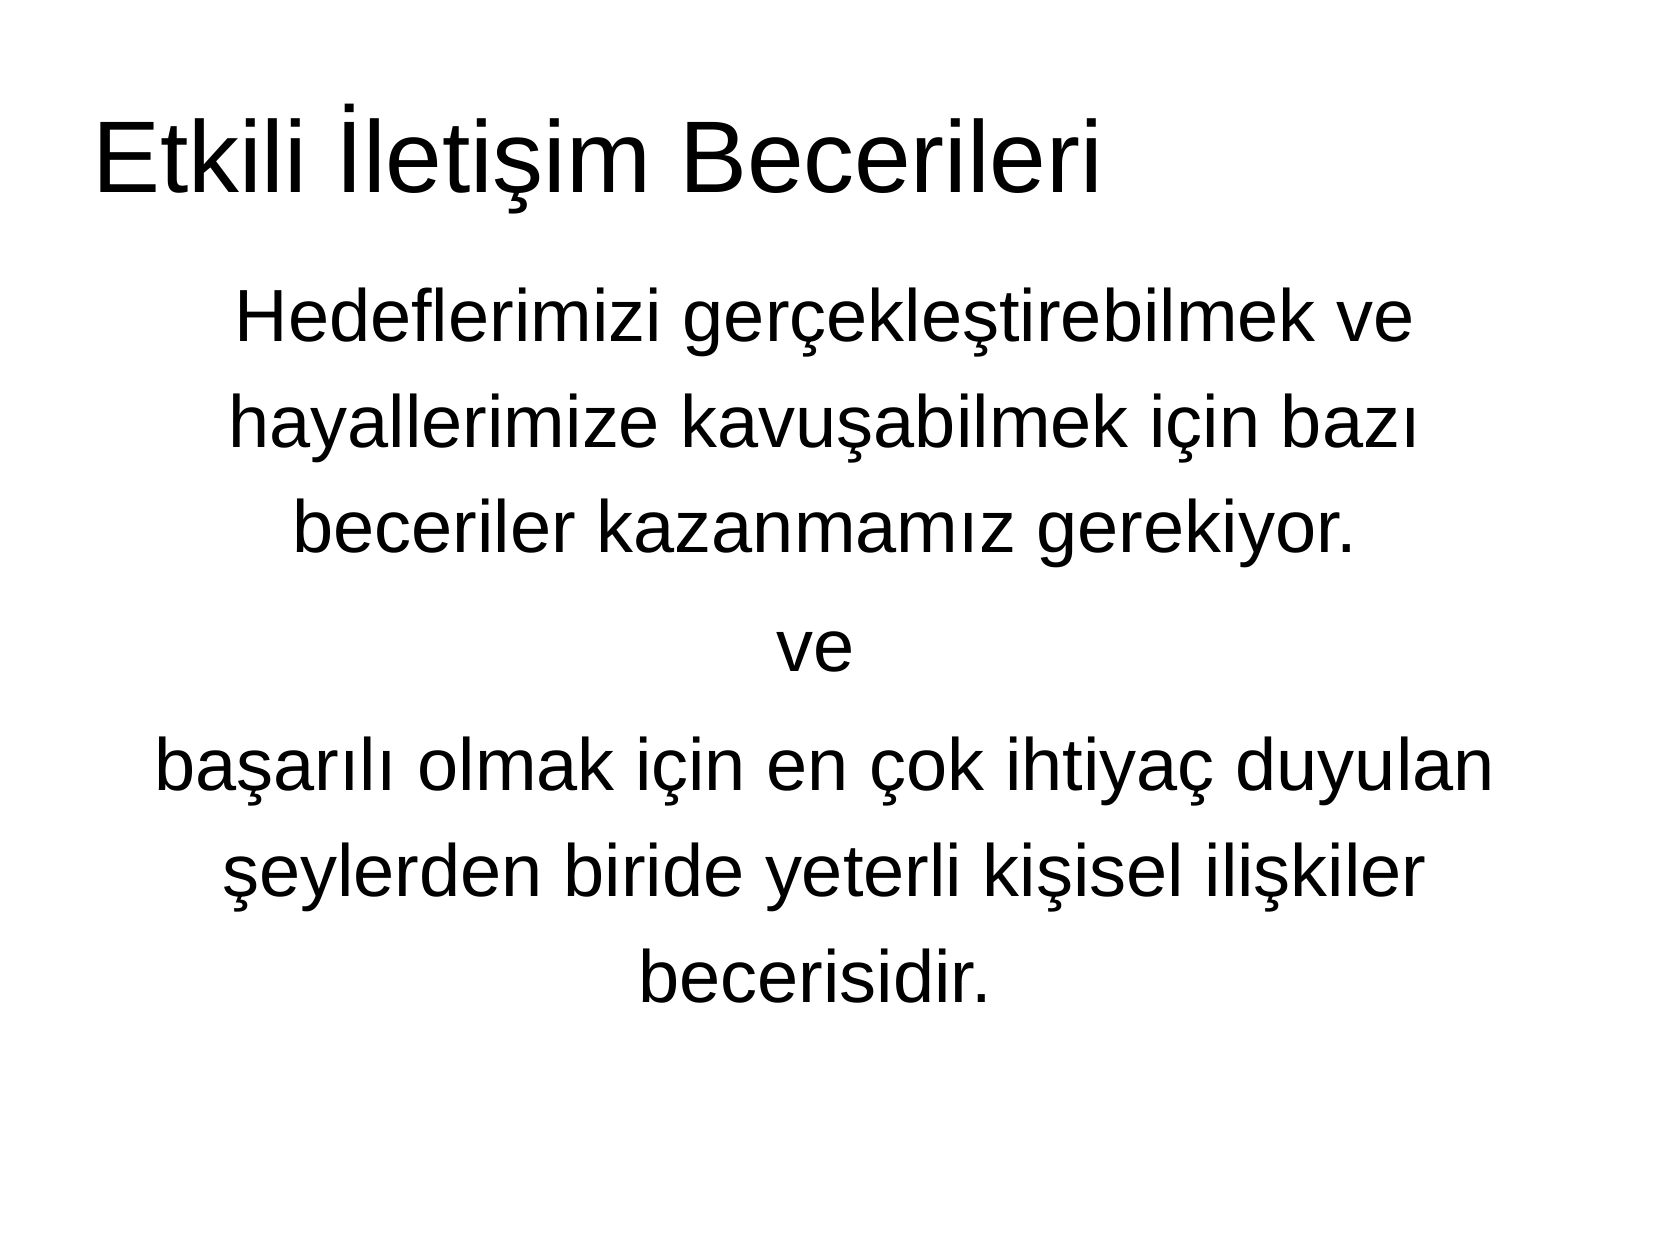

Etkili İletişim Becerileri
Hedeflerimizi gerçekleştirebilmek ve hayallerimize kavuşabilmek için bazı beceriler kazanmamız gerekiyor.
ve
başarılı olmak için en çok ihtiyaç duyulan şeylerden biride yeterli kişisel ilişkiler becerisidir.